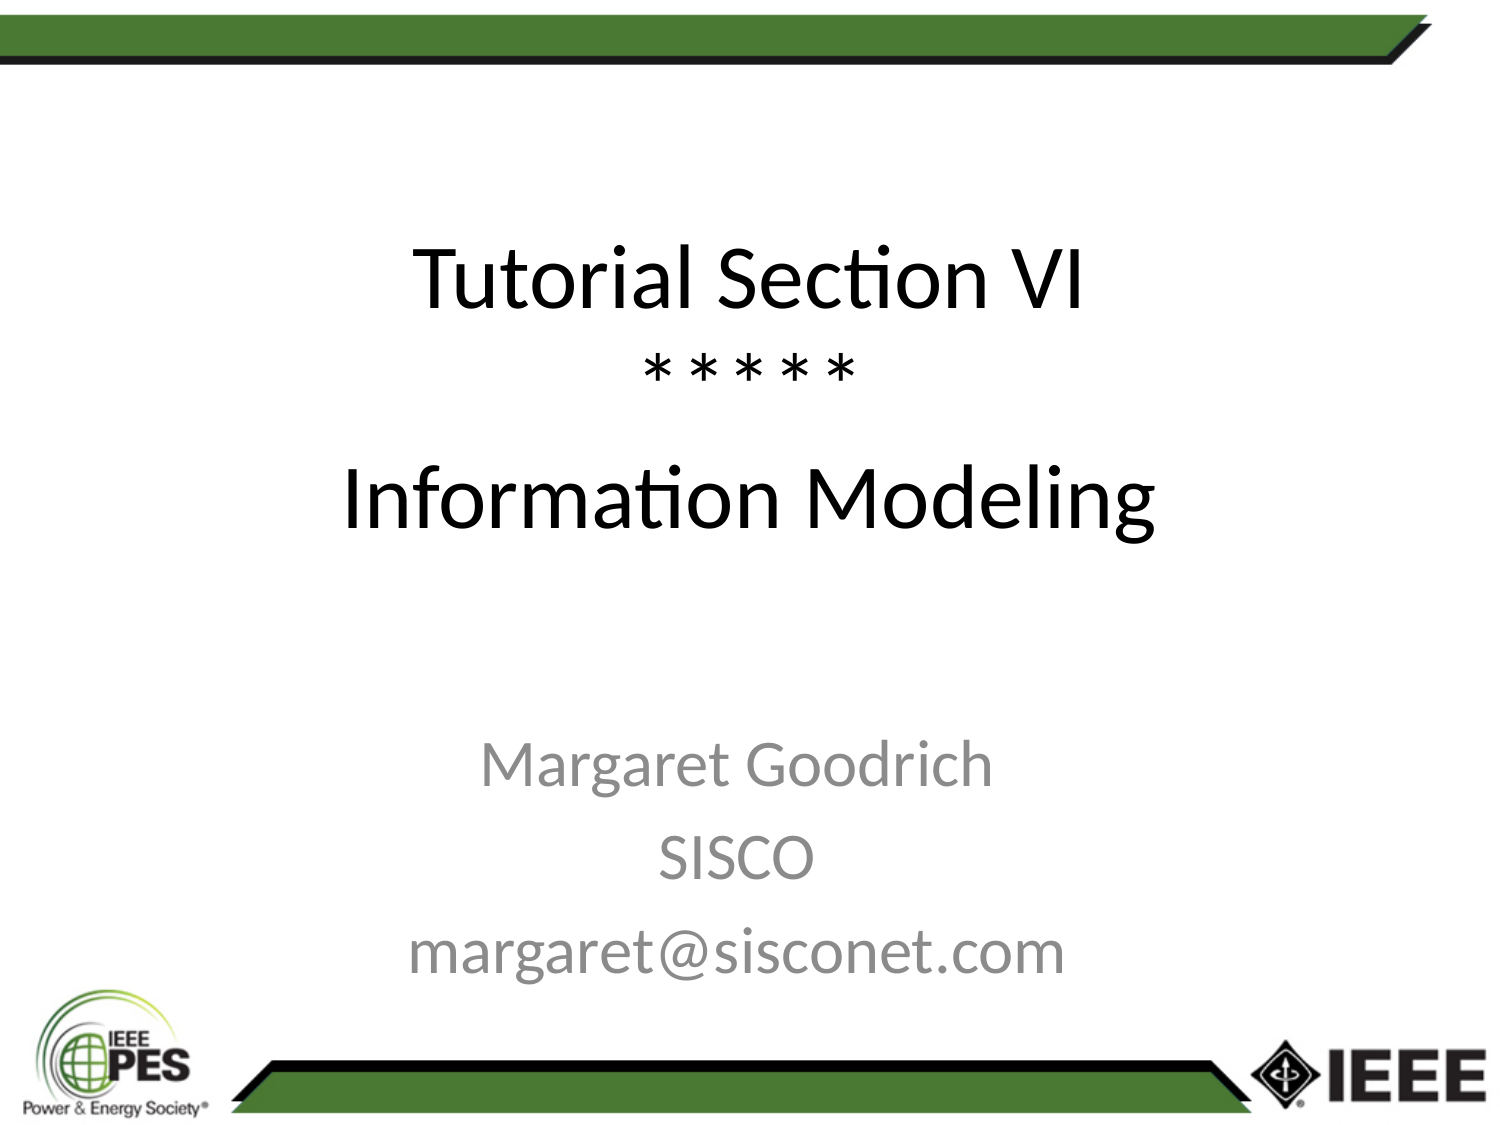

# Tutorial Section VI ***** Information Modeling
Margaret Goodrich
SISCO
margaret@sisconet.com